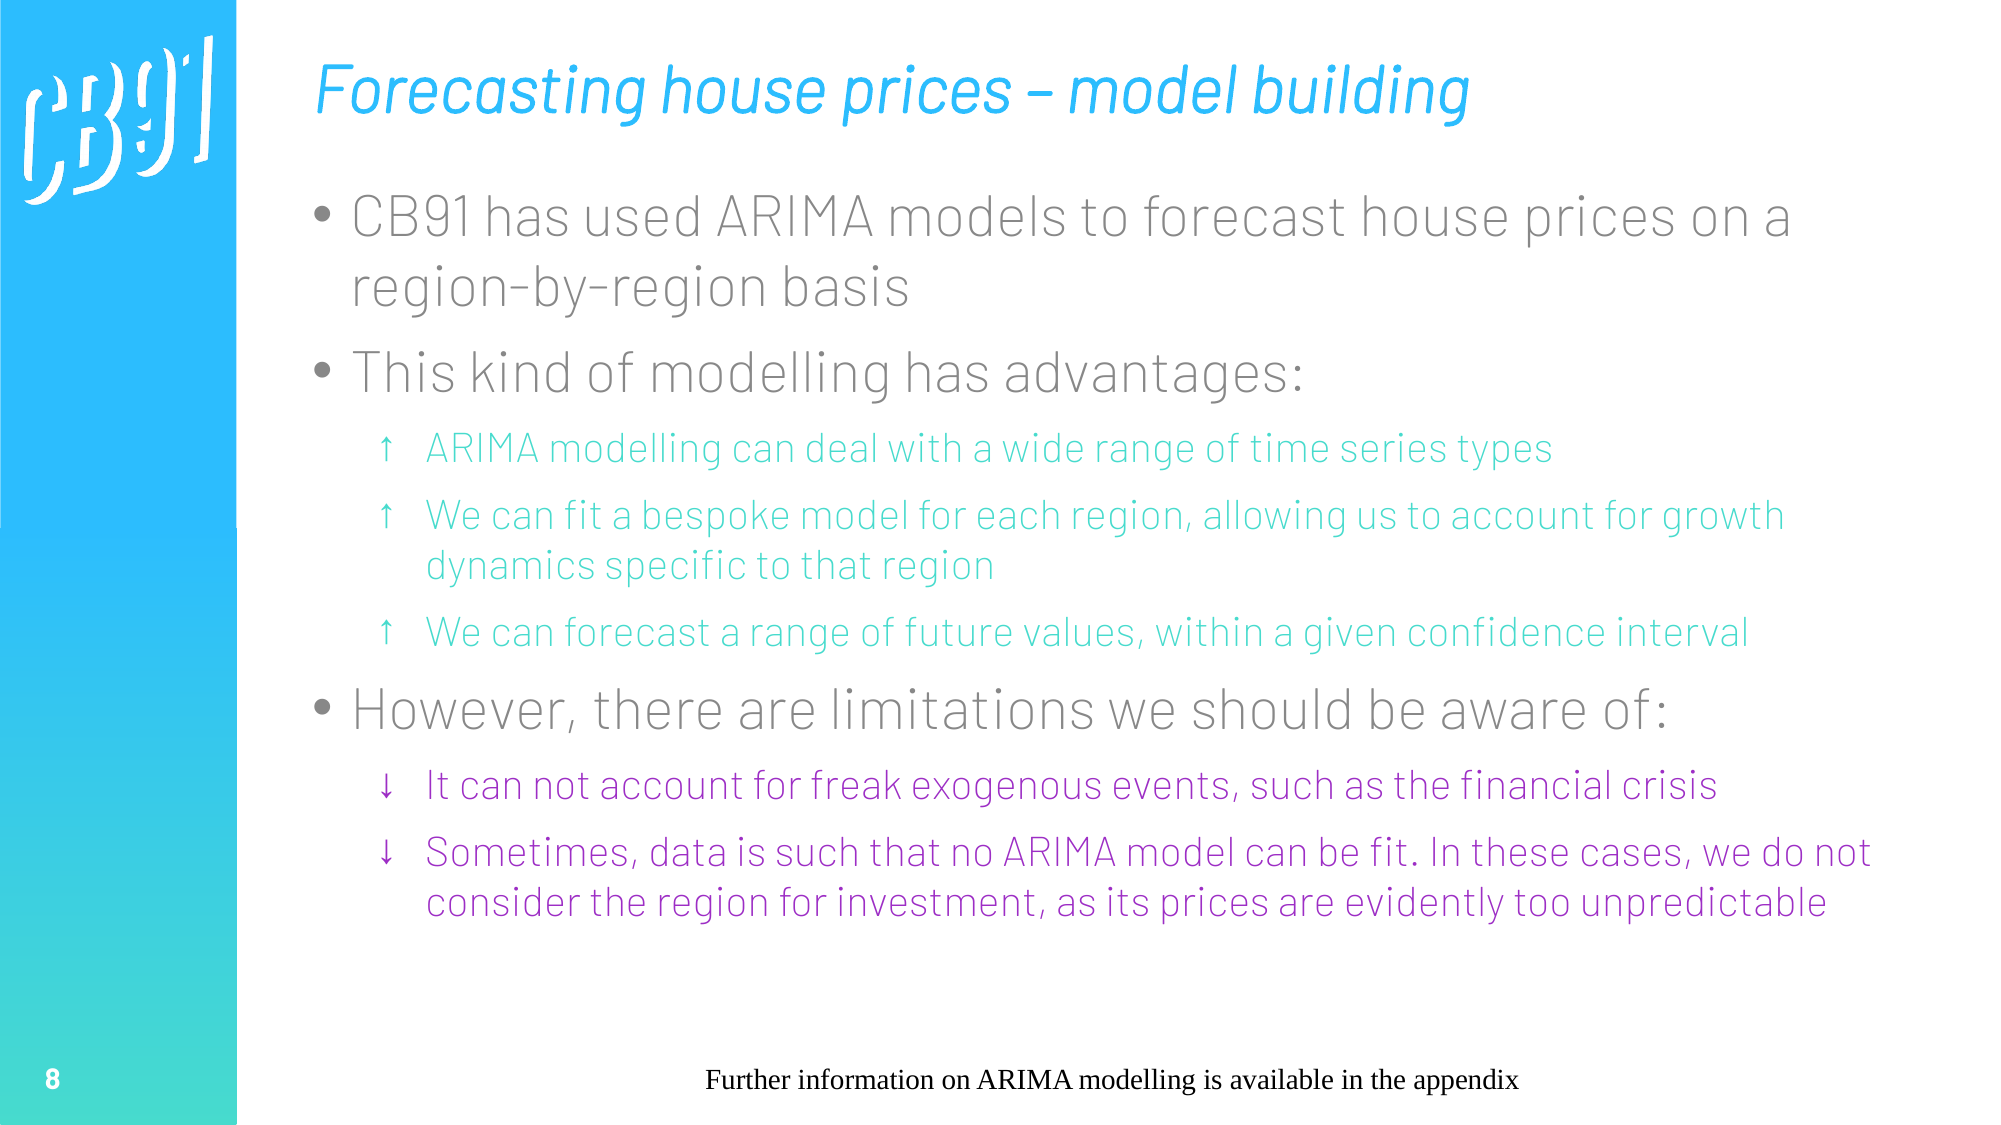

# Forecasting house prices – model building
CB91 has used ARIMA models to forecast house prices on a region-by-region basis
This kind of modelling has advantages:
ARIMA modelling can deal with a wide range of time series types
We can fit a bespoke model for each region, allowing us to account for growth dynamics specific to that region
We can forecast a range of future values, within a given confidence interval
However, there are limitations we should be aware of:
It can not account for freak exogenous events, such as the financial crisis
Sometimes, data is such that no ARIMA model can be fit. In these cases, we do not consider the region for investment, as its prices are evidently too unpredictable
8
Further information on ARIMA modelling is available in the appendix